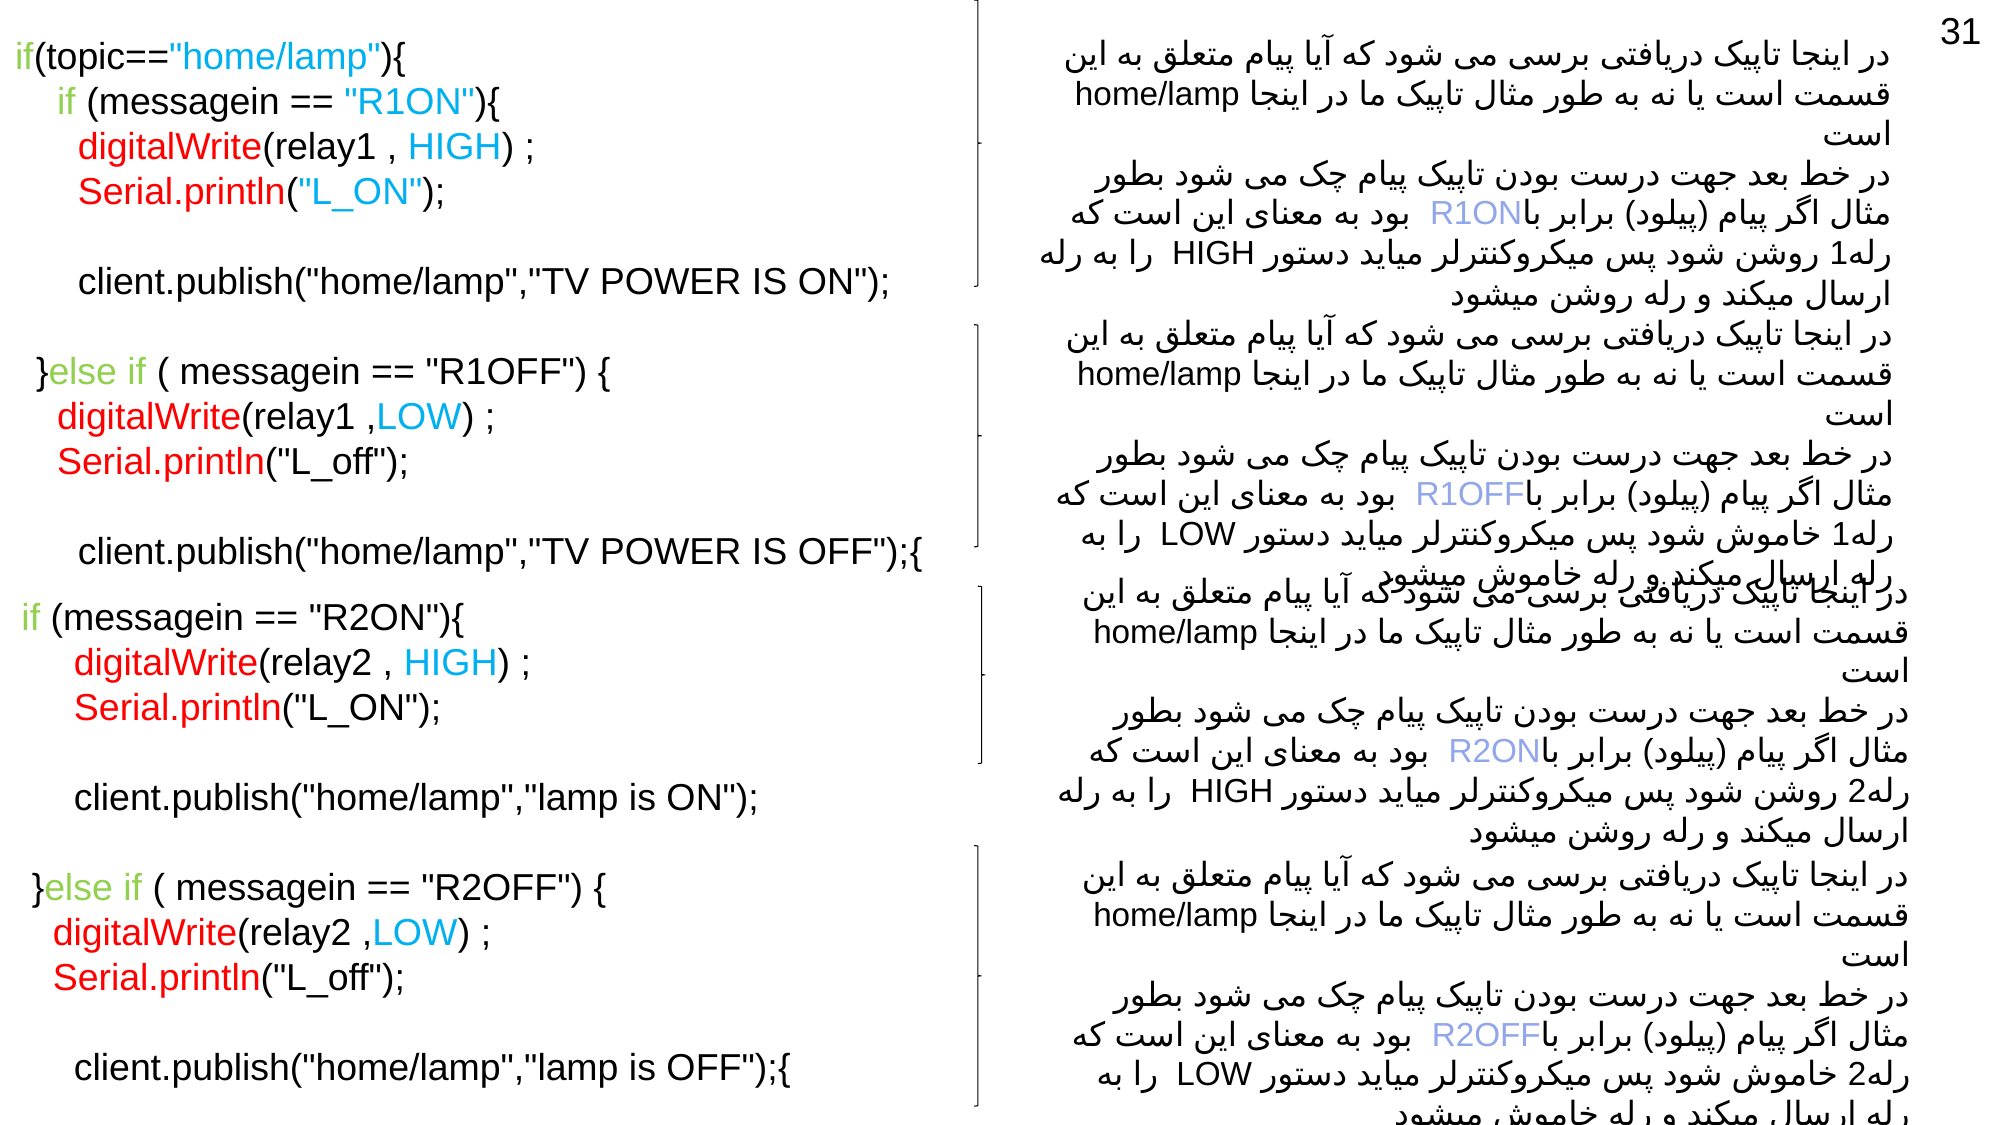

31

if(topic=="home/lamp"){
    if (messagein == "R1ON"){
      digitalWrite(relay1 , HIGH) ;
      Serial.println("L_ON");

      client.publish("home/lamp","TV POWER IS ON");

  }else if ( messagein == "R1OFF") {
    digitalWrite(relay1 ,LOW) ;
    Serial.println("L_off");

      client.publish("home/lamp","TV POWER IS OFF");{
در اینجا تاپیک دریافتی برسی می شود که آیا پیام متعلق به این قسمت است یا نه به طور مثال تاپیک ما در اینجا home/lamp است
در خط بعد جهت درست بودن تاپیک پیام چک می شود بطور مثال اگر پیام (پیلود) برابر باR1ON  بود به معنای این است که رله1 روشن شود پس میکروکنترلر میاید دستور HIGH  را به رله ارسال میکند و رله روشن میشود
در اینجا تاپیک دریافتی برسی می شود که آیا پیام متعلق به این قسمت است یا نه به طور مثال تاپیک ما در اینجا home/lamp است
در خط بعد جهت درست بودن تاپیک پیام چک می شود بطور مثال اگر پیام (پیلود) برابر باR1OFF  بود به معنای این است که رله1 خاموش شود پس میکروکنترلر میاید دستور LOW  را به رله ارسال میکند و رله خاموش میشود

در اینجا تاپیک دریافتی برسی می شود که آیا پیام متعلق به این قسمت است یا نه به طور مثال تاپیک ما در اینجا home/lamp است
در خط بعد جهت درست بودن تاپیک پیام چک می شود بطور مثال اگر پیام (پیلود) برابر باR2ON  بود به معنای این است که رله2 روشن شود پس میکروکنترلر میاید دستور HIGH  را به رله ارسال میکند و رله روشن میشود
 if (messagein == "R2ON"){
      digitalWrite(relay2 , HIGH) ;
      Serial.println("L_ON");

      client.publish("home/lamp","lamp is ON");

  }else if ( messagein == "R2OFF") {
    digitalWrite(relay2 ,LOW) ;
    Serial.println("L_off");

      client.publish("home/lamp","lamp is OFF");{

در اینجا تاپیک دریافتی برسی می شود که آیا پیام متعلق به این قسمت است یا نه به طور مثال تاپیک ما در اینجا home/lamp است
در خط بعد جهت درست بودن تاپیک پیام چک می شود بطور مثال اگر پیام (پیلود) برابر باR2OFF  بود به معنای این است که رله2 خاموش شود پس میکروکنترلر میاید دستور LOW  را به رله ارسال میکند و رله خاموش میشود